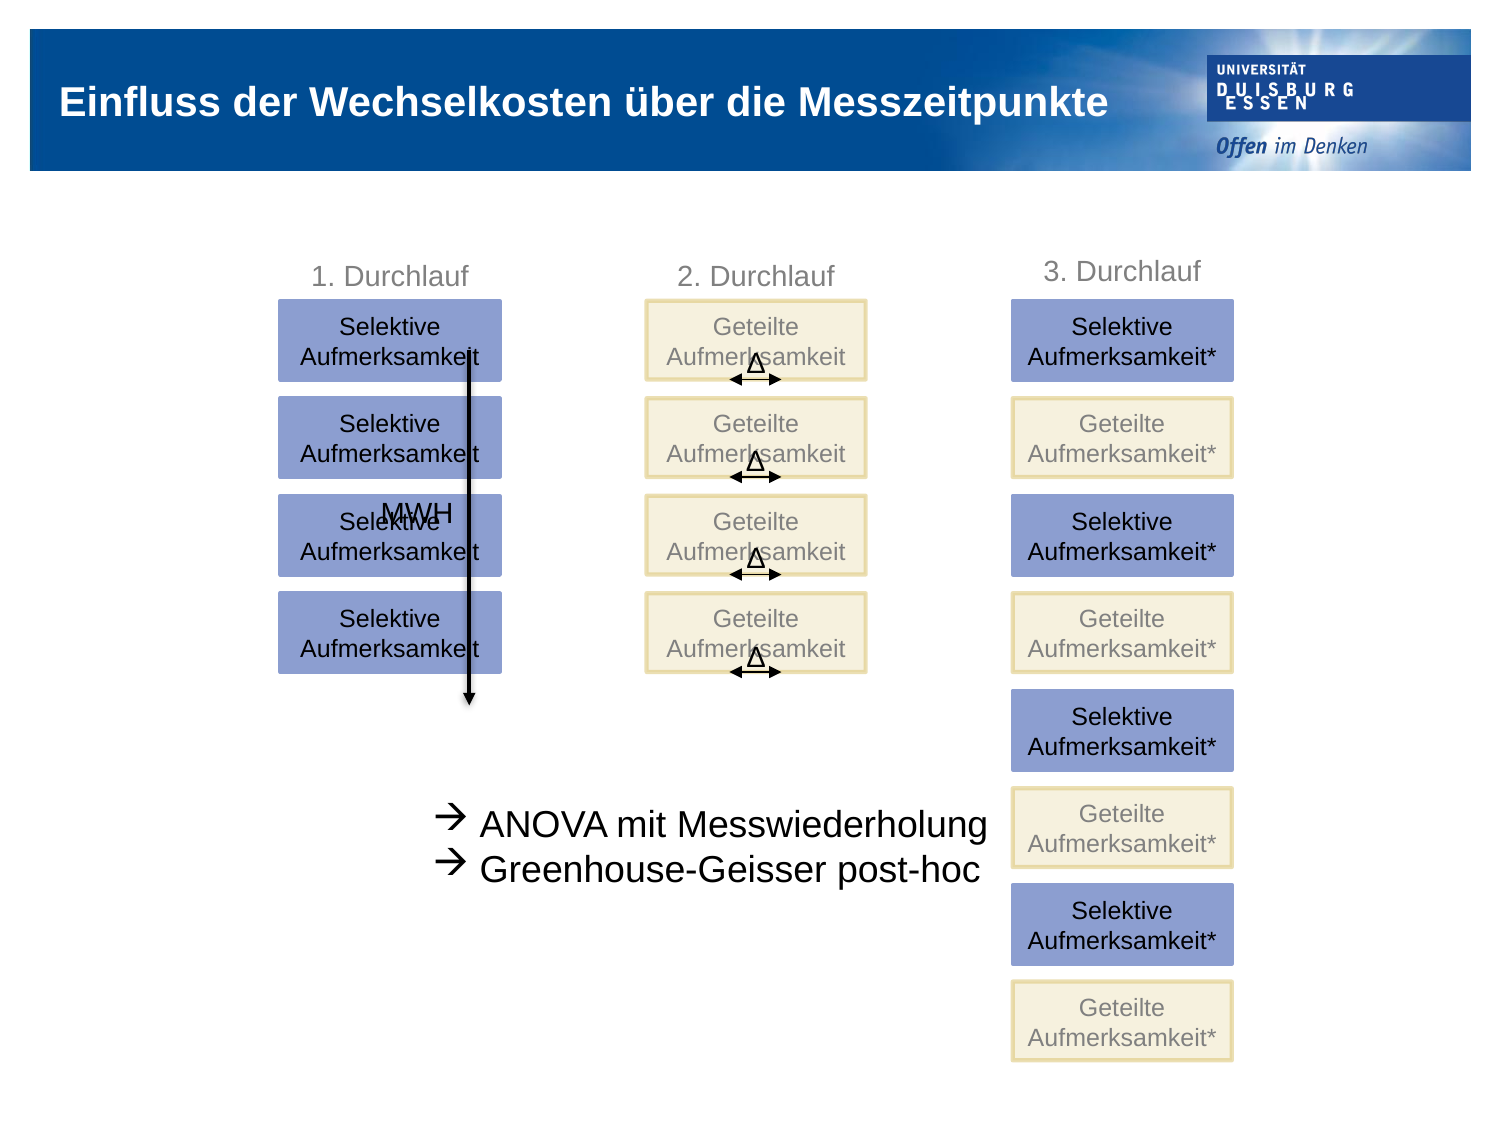

# Einfluss der Wechselkosten über die Messzeitpunkte
3. Durchlauf
1. Durchlauf
2. Durchlauf
Selektive Aufmerksamkeit
Geteilte Aufmerksamkeit
Selektive Aufmerksamkeit*
Δ
Selektive Aufmerksamkeit
Geteilte Aufmerksamkeit
Geteilte Aufmerksamkeit*
Δ
MWH
Selektive Aufmerksamkeit
Geteilte Aufmerksamkeit
Selektive Aufmerksamkeit*
Δ
Selektive Aufmerksamkeit
Geteilte Aufmerksamkeit
Geteilte Aufmerksamkeit*
Δ
Selektive Aufmerksamkeit*
Geteilte Aufmerksamkeit*
ANOVA mit Messwiederholung
Greenhouse-Geisser post-hoc
Selektive Aufmerksamkeit*
Geteilte Aufmerksamkeit*